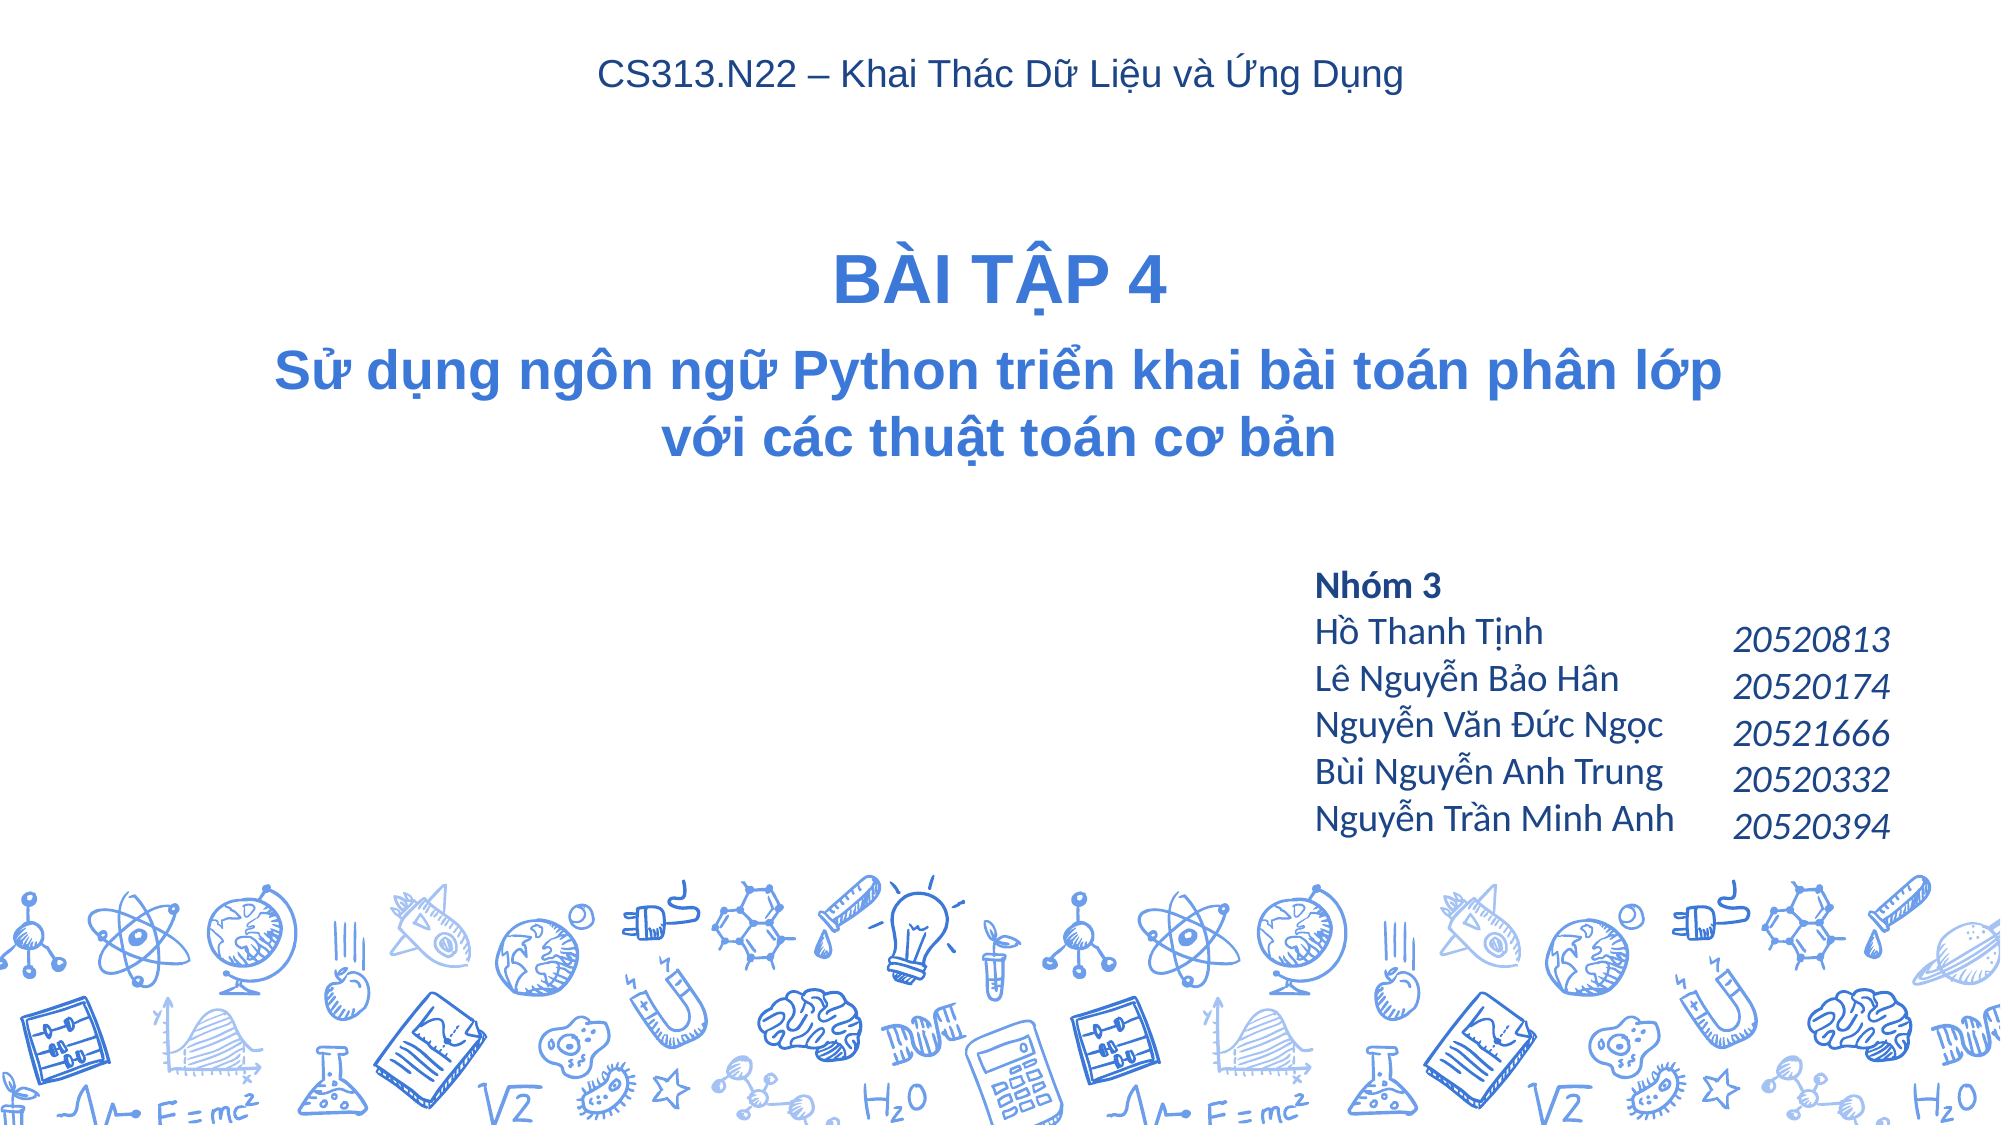

CS313.N22 – Khai Thác Dữ Liệu và Ứng Dụng
BÀI TẬP 4
Sử dụng ngôn ngữ Python triển khai bài toán phân lớp với các thuật toán cơ bản
Nhóm 3
Hồ Thanh Tịnh
Lê Nguyễn Bảo Hân
Nguyễn Văn Đức Ngọc
Bùi Nguyễn Anh Trung
Nguyễn Trần Minh Anh

20520813
20520174
20521666
20520332
20520394